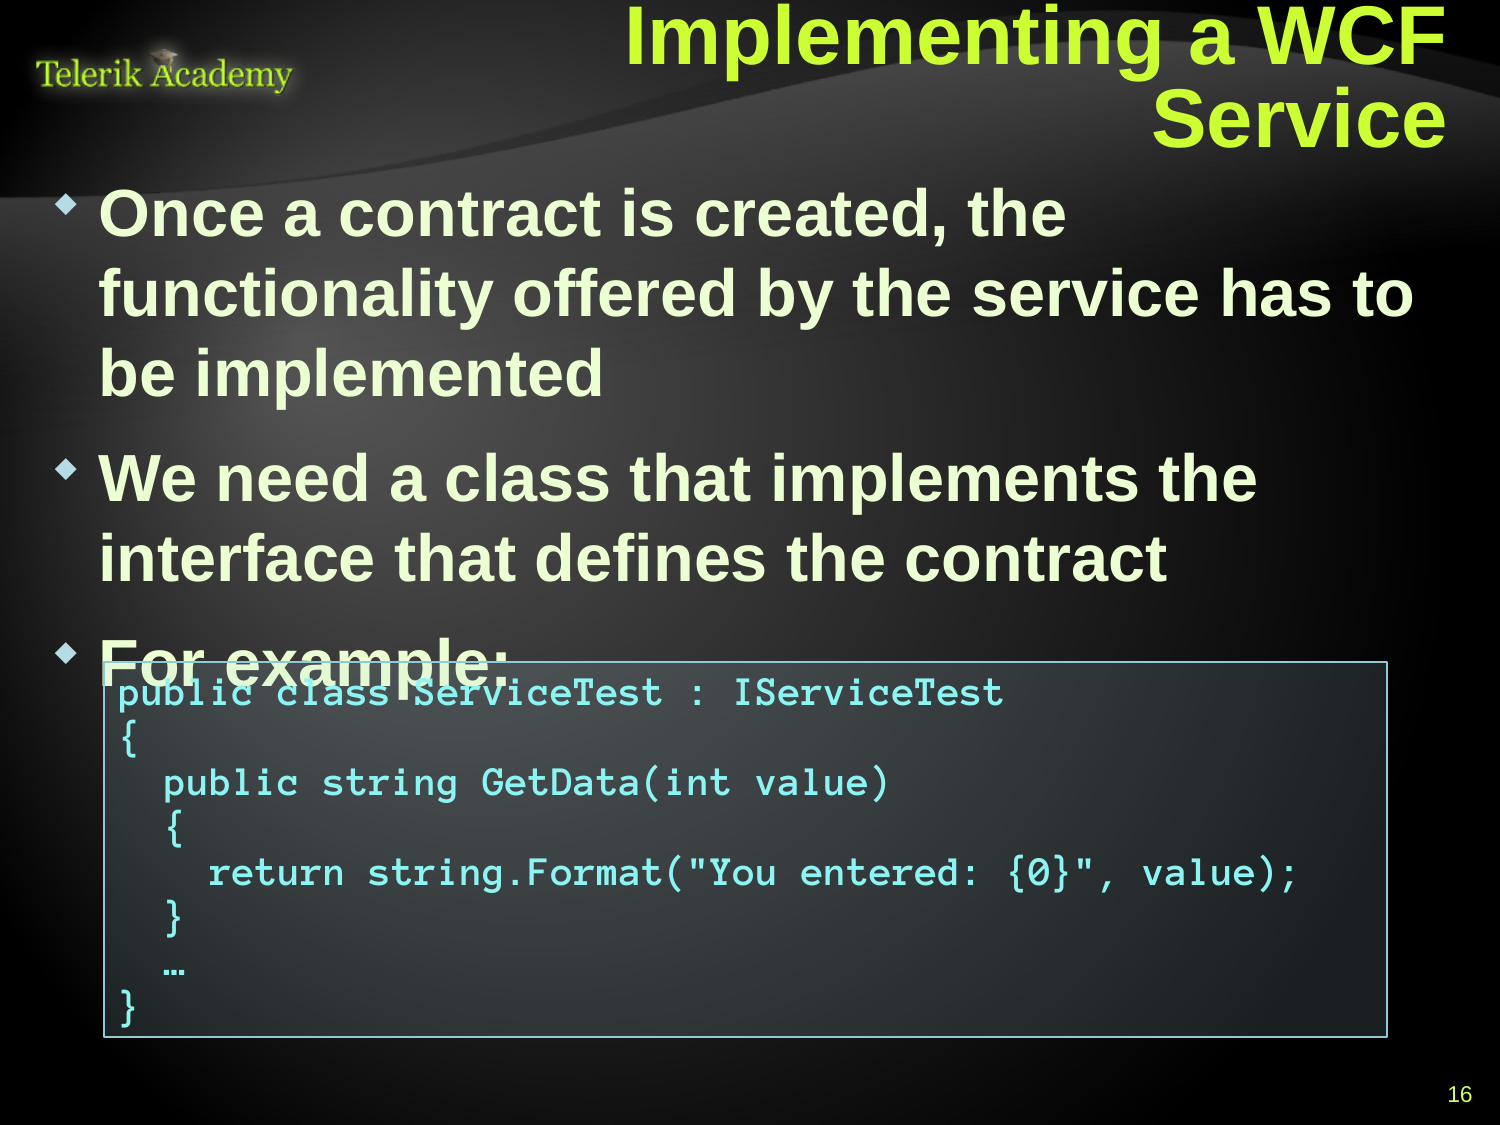

# Implementing a WCF Service
Once a contract is created, the functionality offered by the service has to be implemented
We need a class that implements the interface that defines the contract
For example:
public class ServiceTest : IServiceTest
{
  public string GetData(int value)
  {
    return string.Format("You entered: {0}", value);
  }
  …
}
16